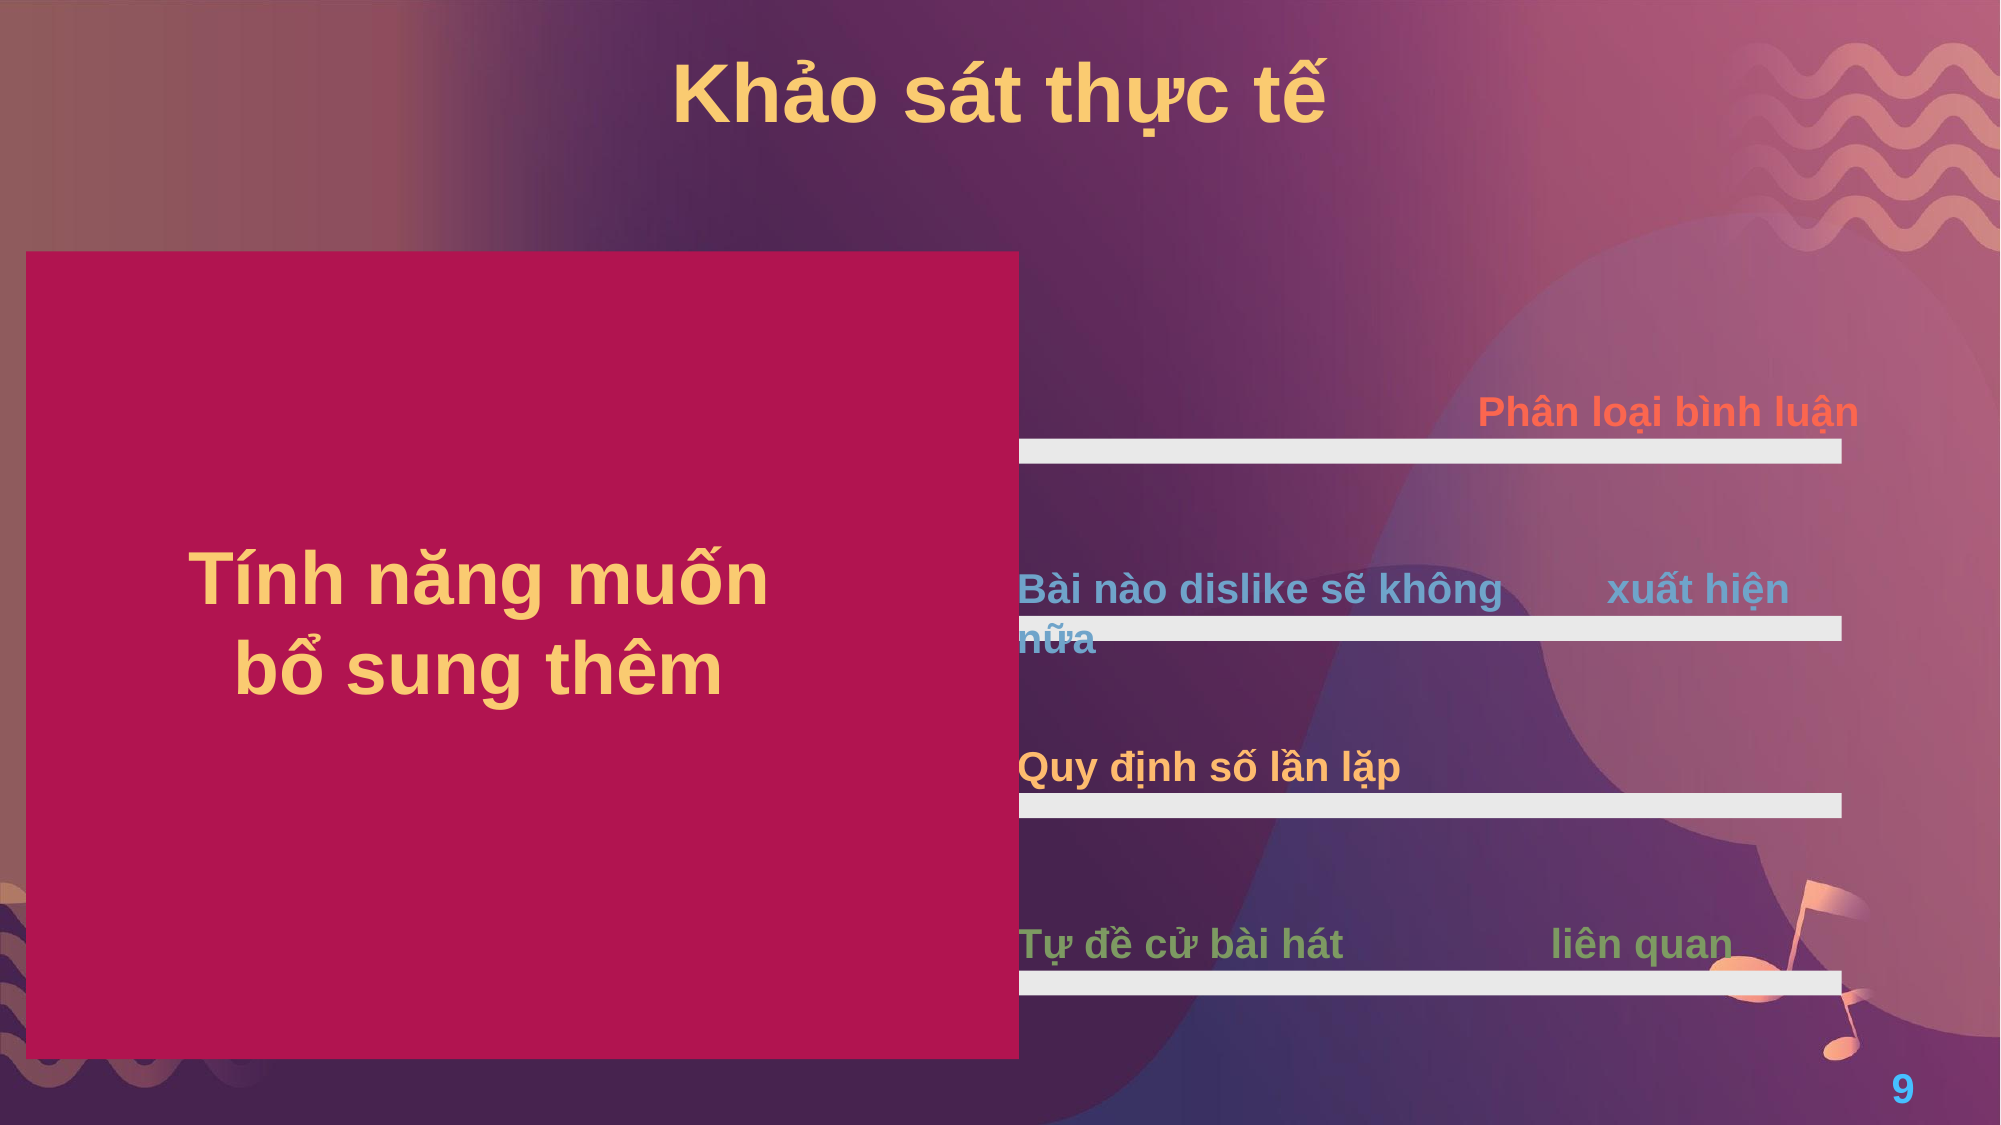

Khảo sát thực tế

17,6%

Phân loại bình luận

52,7%

Tính năng muốn bổ sung thêm
Bài nào dislike sẽ không         xuất hiện nữa

37,4%

Quy định số lần lặp

48,4%

Tự đề cử bài hát                  liên quan

9